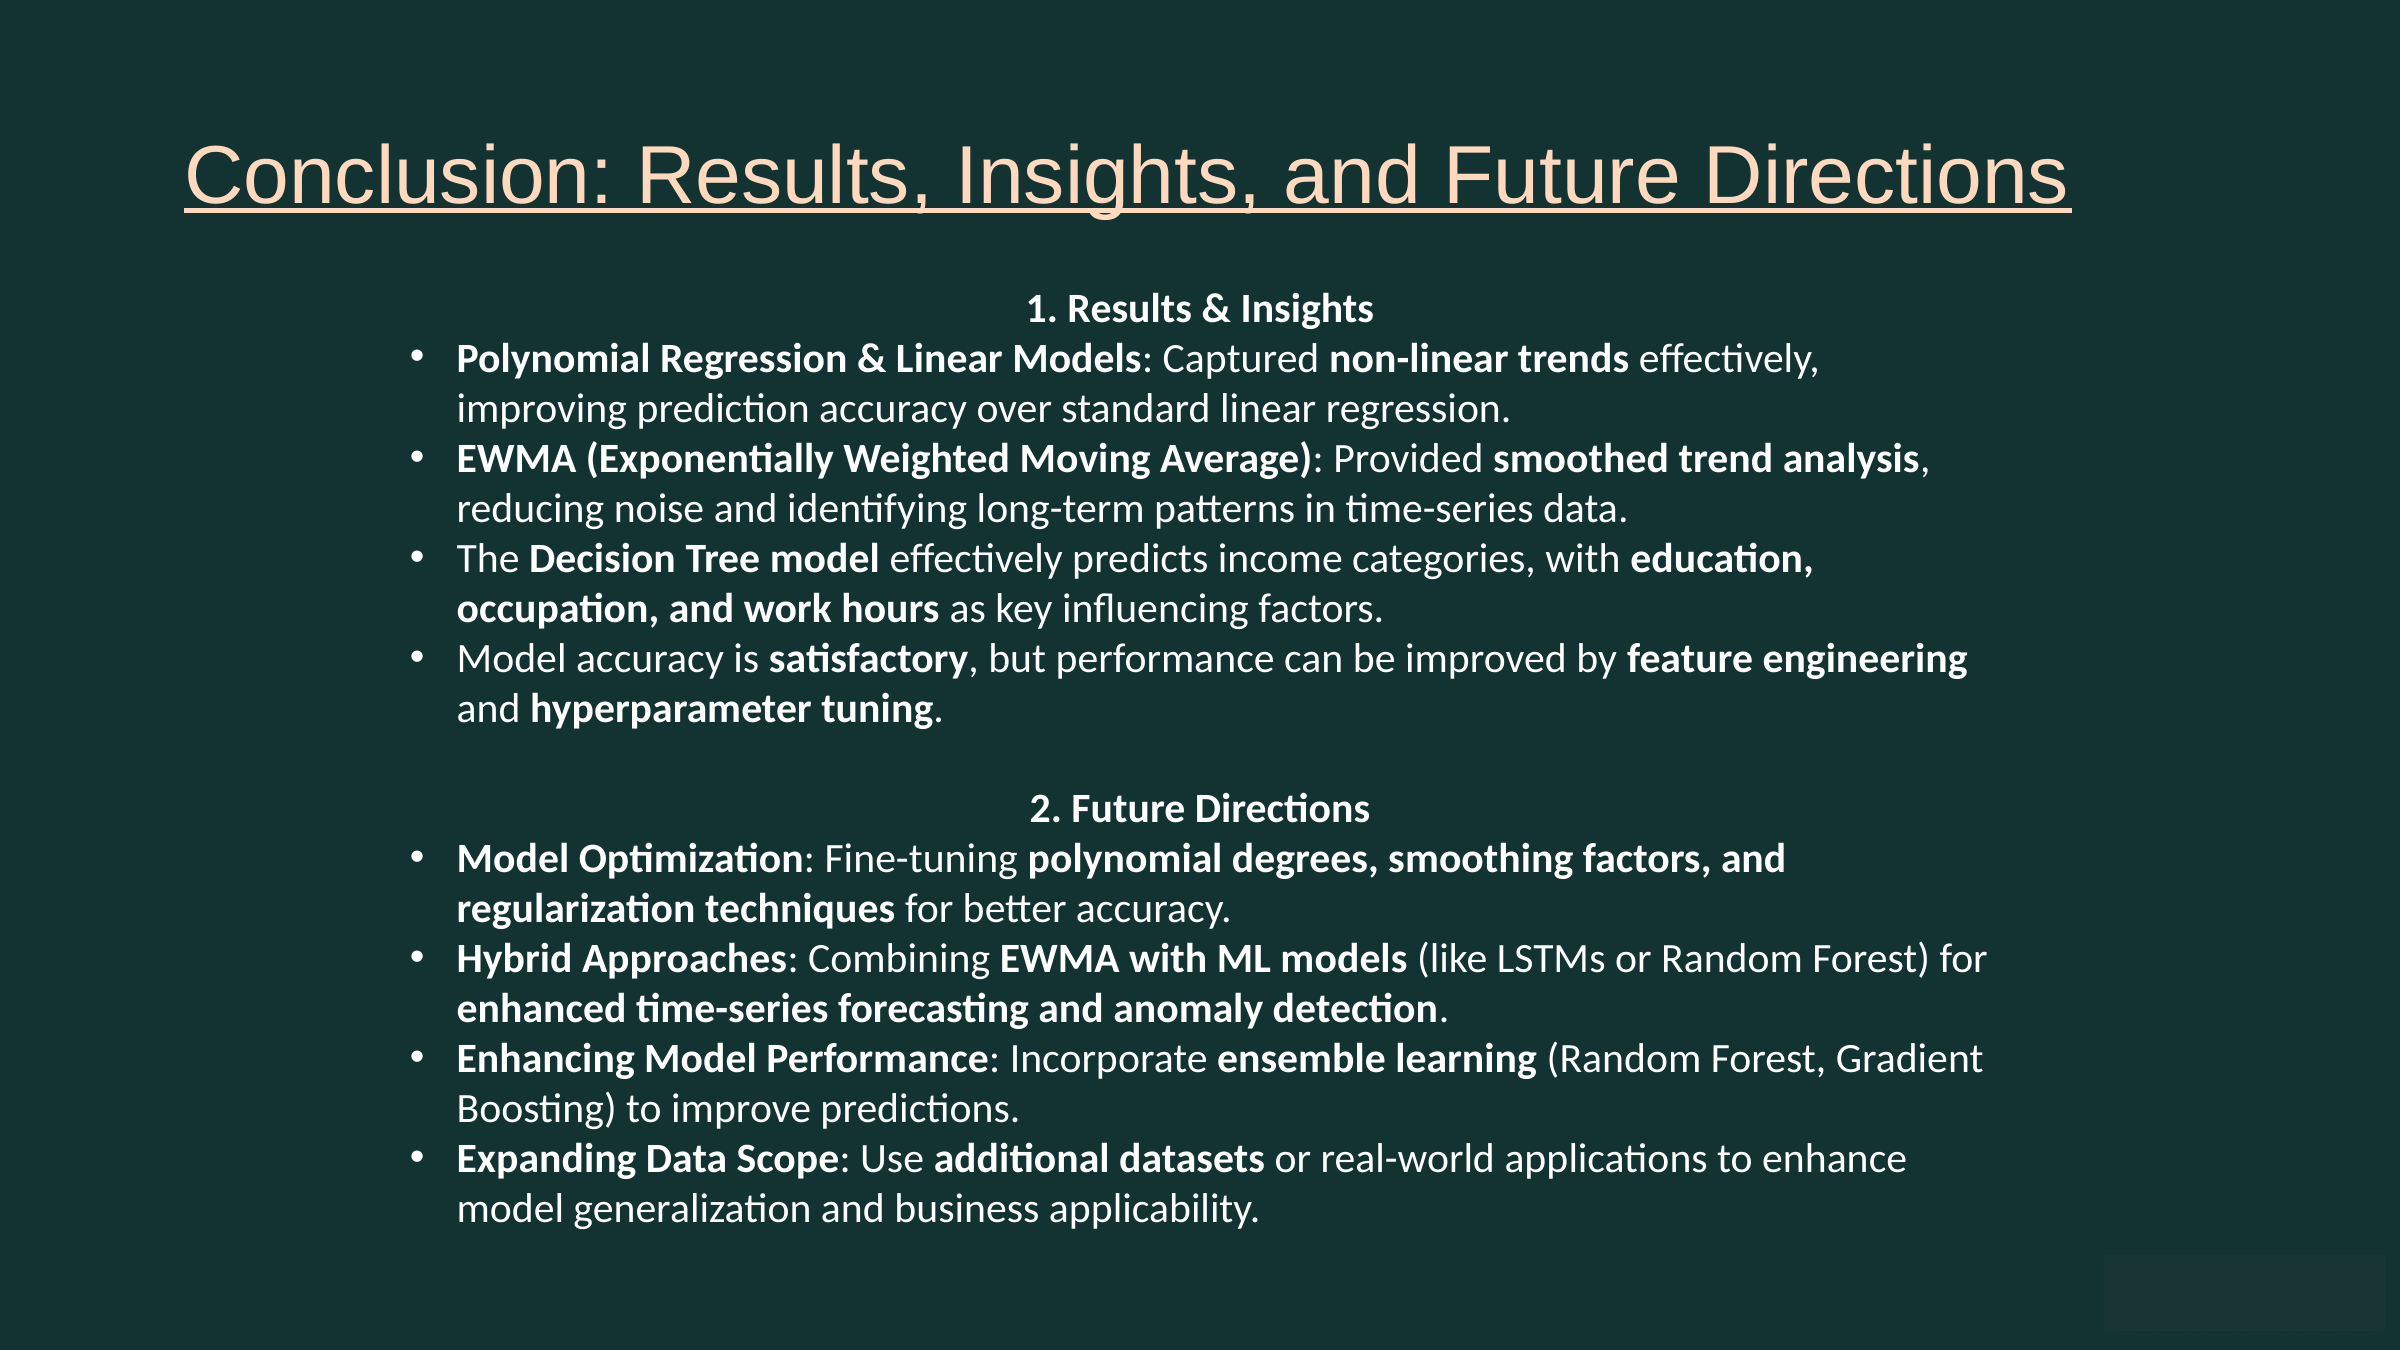

Conclusion: Results, Insights, and Future Directions
1. Results & Insights
Polynomial Regression & Linear Models: Captured non-linear trends effectively, improving prediction accuracy over standard linear regression.
EWMA (Exponentially Weighted Moving Average): Provided smoothed trend analysis, reducing noise and identifying long-term patterns in time-series data.
The Decision Tree model effectively predicts income categories, with education, occupation, and work hours as key influencing factors.
Model accuracy is satisfactory, but performance can be improved by feature engineering and hyperparameter tuning.

2. Future Directions
Model Optimization: Fine-tuning polynomial degrees, smoothing factors, and regularization techniques for better accuracy.
Hybrid Approaches: Combining EWMA with ML models (like LSTMs or Random Forest) for enhanced time-series forecasting and anomaly detection.
Enhancing Model Performance: Incorporate ensemble learning (Random Forest, Gradient Boosting) to improve predictions.
Expanding Data Scope: Use additional datasets or real-world applications to enhance model generalization and business applicability.